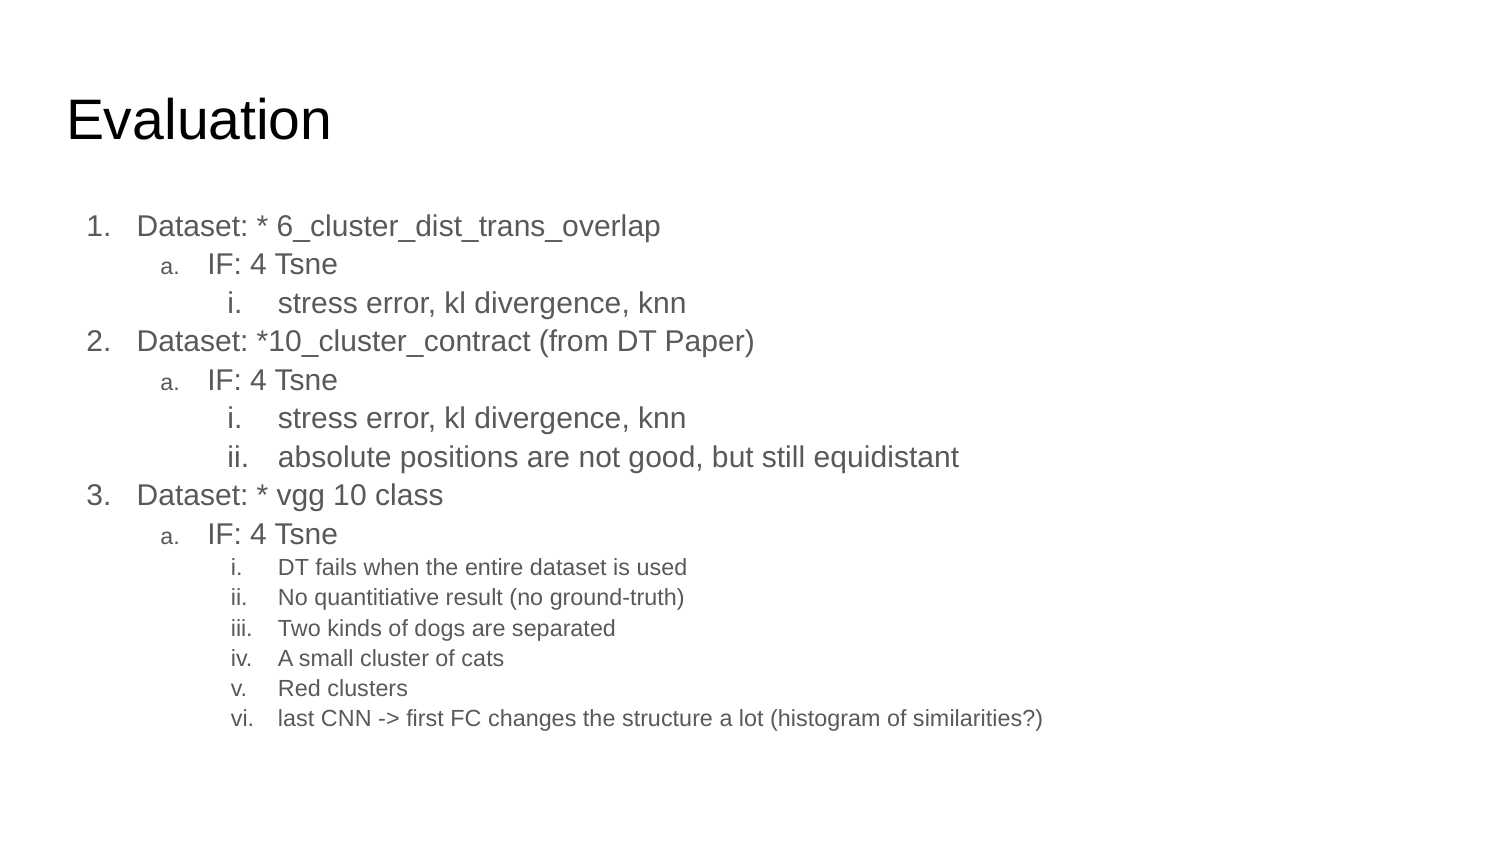

# Evaluation
Dataset: * 6_cluster_dist_trans_overlap
IF: 4 Tsne
stress error, kl divergence, knn
Dataset: *10_cluster_contract (from DT Paper)
IF: 4 Tsne
stress error, kl divergence, knn
absolute positions are not good, but still equidistant
Dataset: * vgg 10 class
IF: 4 Tsne
DT fails when the entire dataset is used
No quantitiative result (no ground-truth)
Two kinds of dogs are separated
A small cluster of cats
Red clusters
last CNN -> first FC changes the structure a lot (histogram of similarities?)